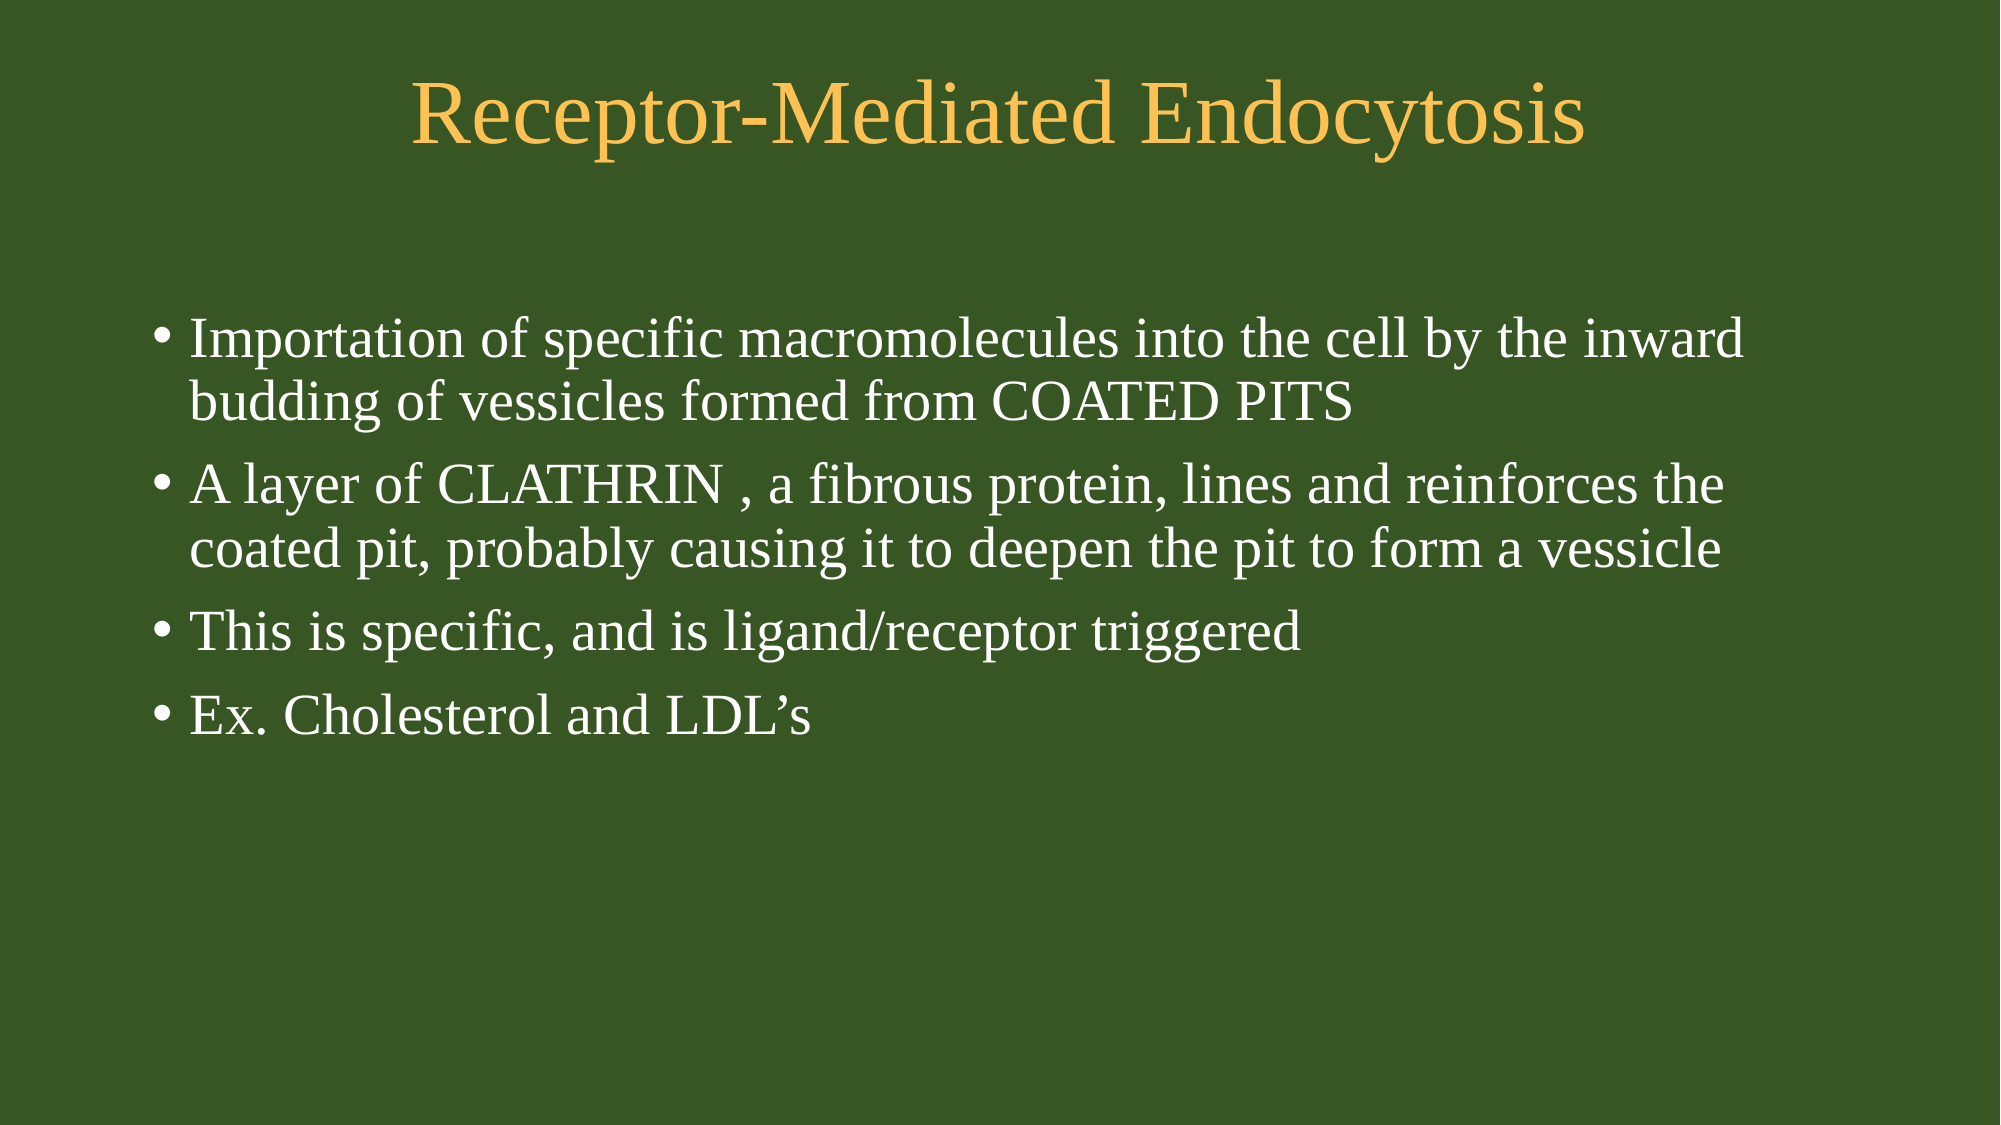

# Receptor-Mediated Endocytosis
Importation of specific macromolecules into the cell by the inward budding of vessicles formed from COATED PITS
A layer of CLATHRIN , a fibrous protein, lines and reinforces the coated pit, probably causing it to deepen the pit to form a vessicle
This is specific, and is ligand/receptor triggered
Ex. Cholesterol and LDL’s